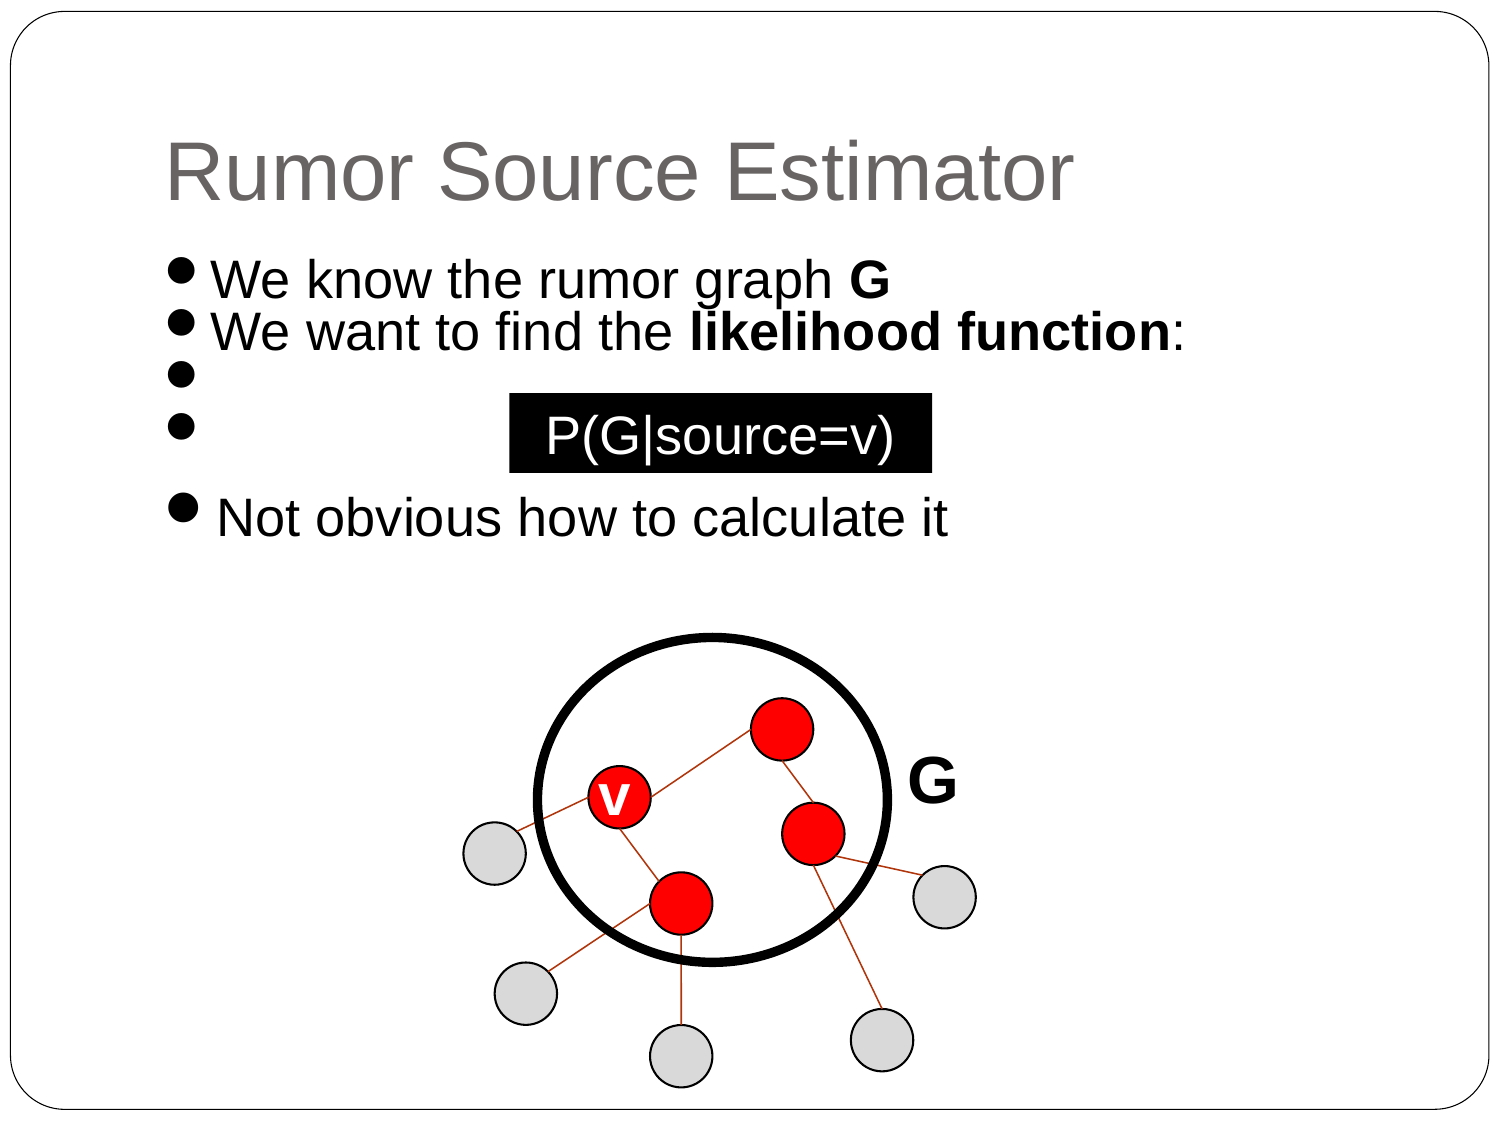

Rumor Source Estimator
We know the rumor graph G
We want to find the likelihood function:

P(G|source=v)
Not obvious how to calculate it

G

v